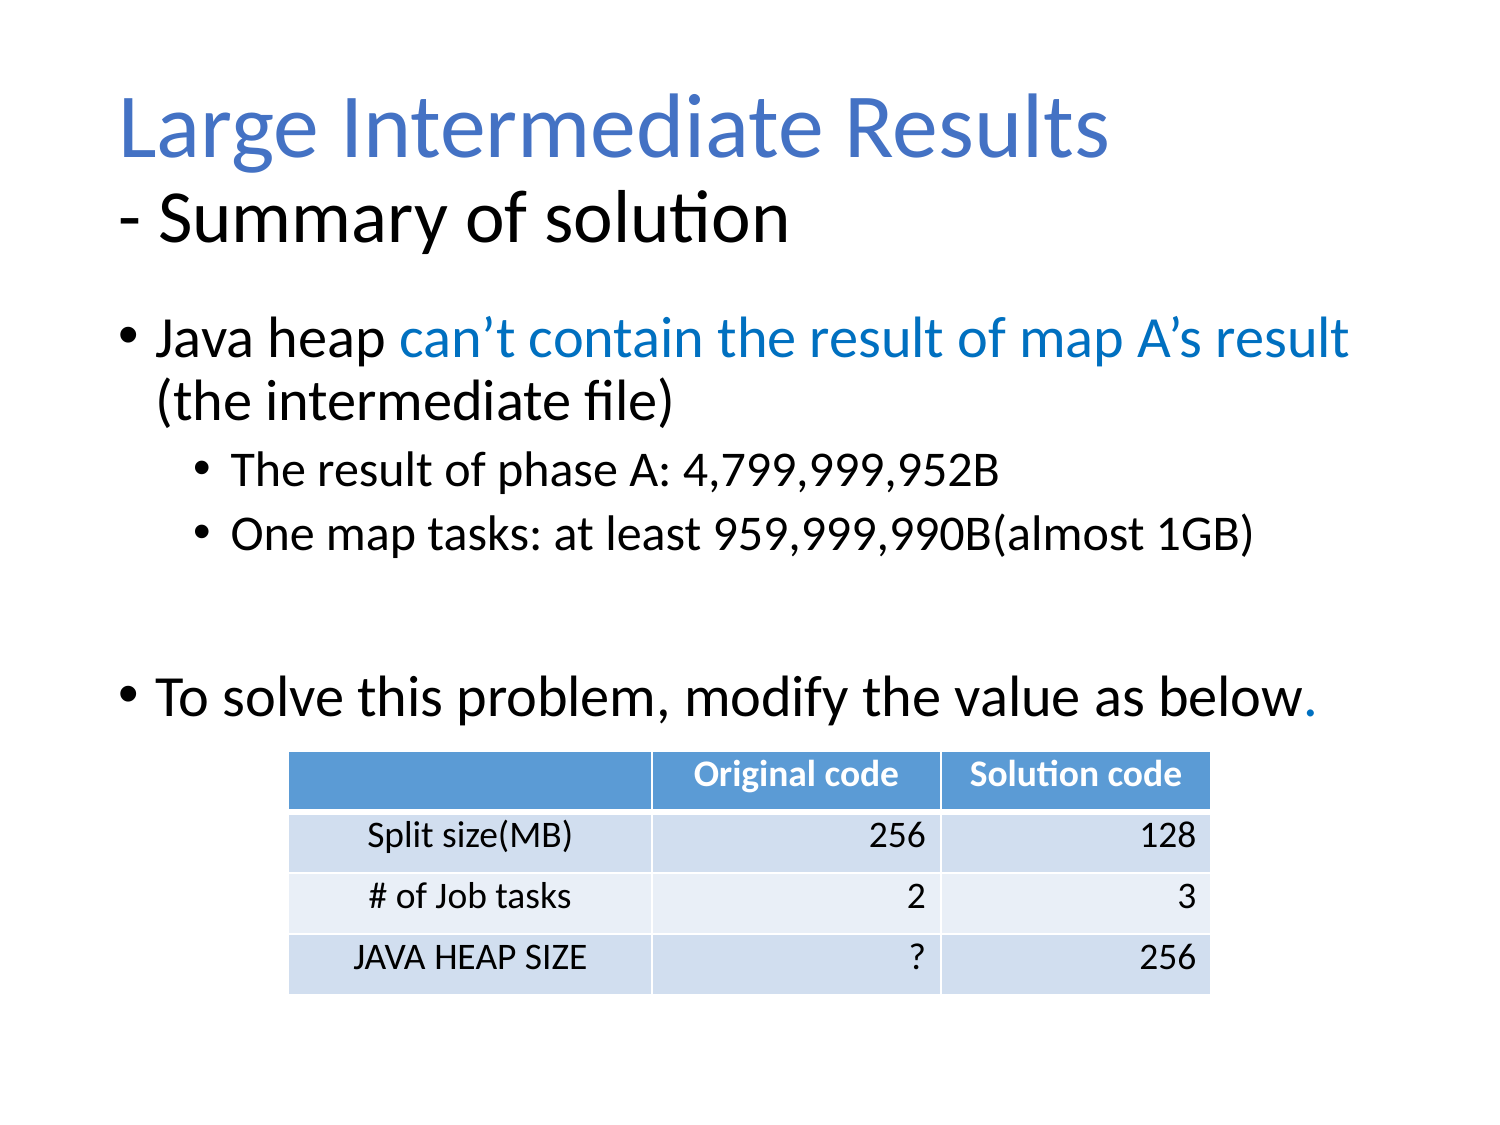

# Large Intermediate Results - Summary of solution
Java heap can’t contain the result of map A’s result
(the intermediate file)
The result of phase A: 4,799,999,952B
One map tasks: at least 959,999,990B(almost 1GB)

To solve this problem, modify the value as below.
|  | Original code | Solution code |
| --- | --- | --- |
| Split size(MB) | 256 | 128 |
| # of Job tasks | 2 | 3 |
| JAVA HEAP SIZE | ? | 256 |